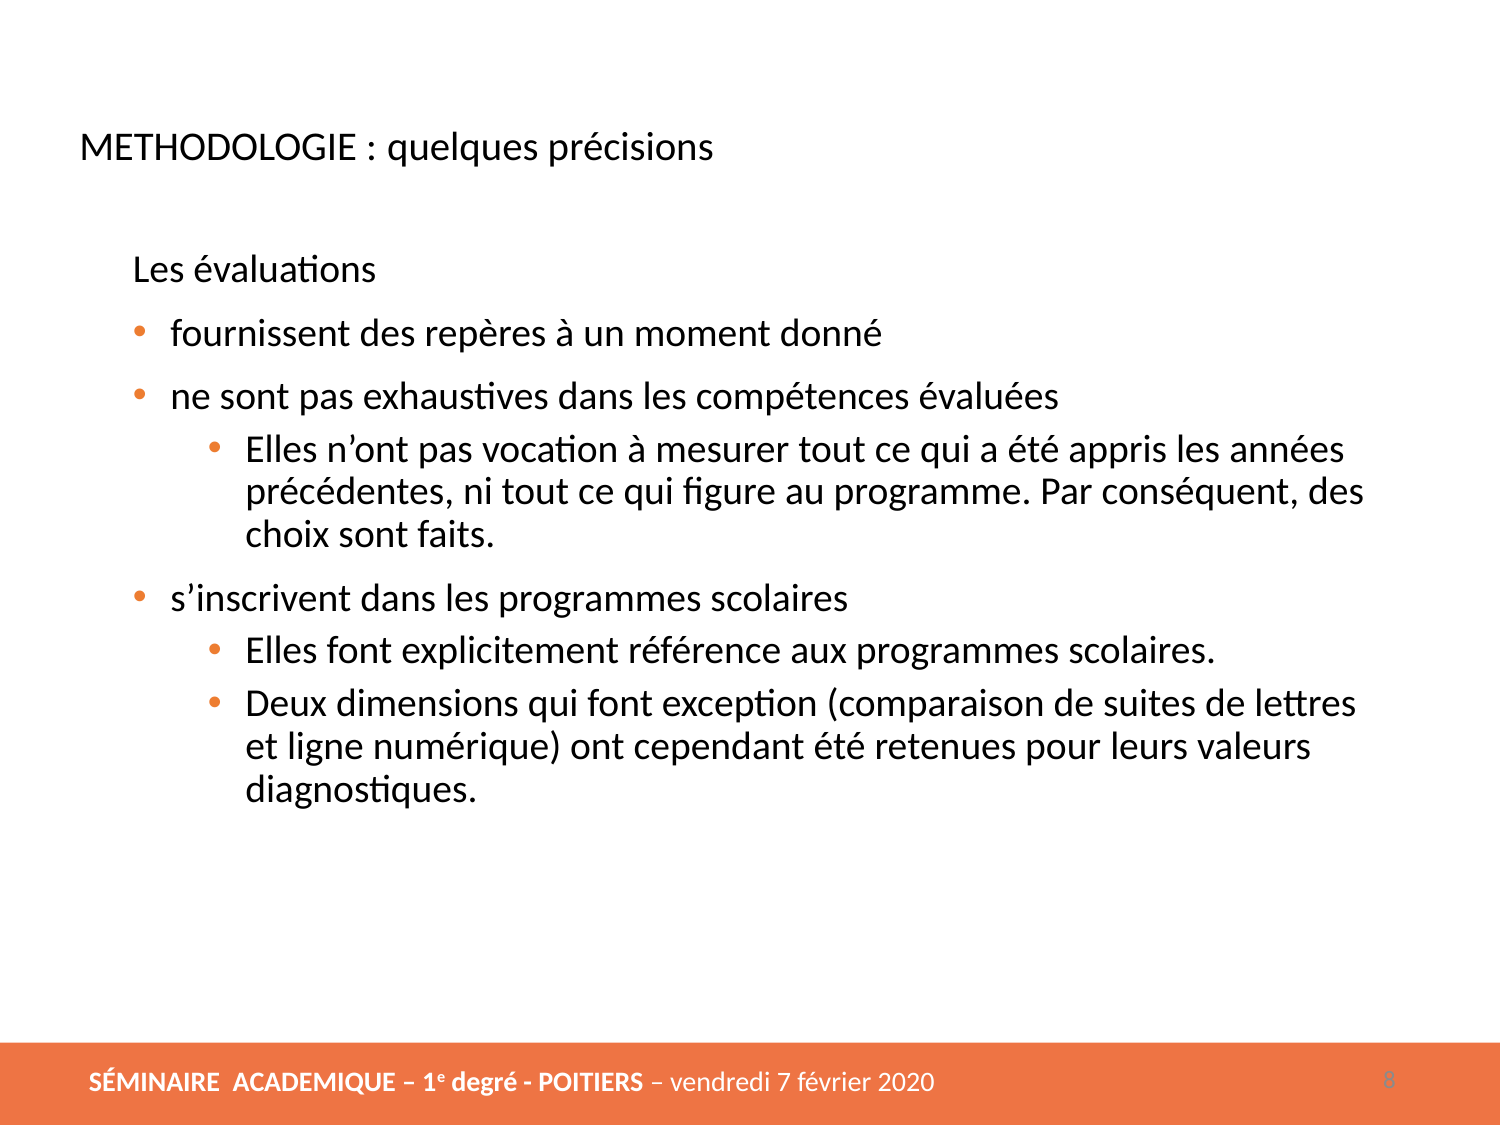

METHODOLOGIE : quelques précisions
Les évaluations
fournissent des repères à un moment donné
ne sont pas exhaustives dans les compétences évaluées
Elles n’ont pas vocation à mesurer tout ce qui a été appris les années précédentes, ni tout ce qui figure au programme. Par conséquent, des choix sont faits.
s’inscrivent dans les programmes scolaires
Elles font explicitement référence aux programmes scolaires.
Deux dimensions qui font exception (comparaison de suites de lettres et ligne numérique) ont cependant été retenues pour leurs valeurs diagnostiques.

8